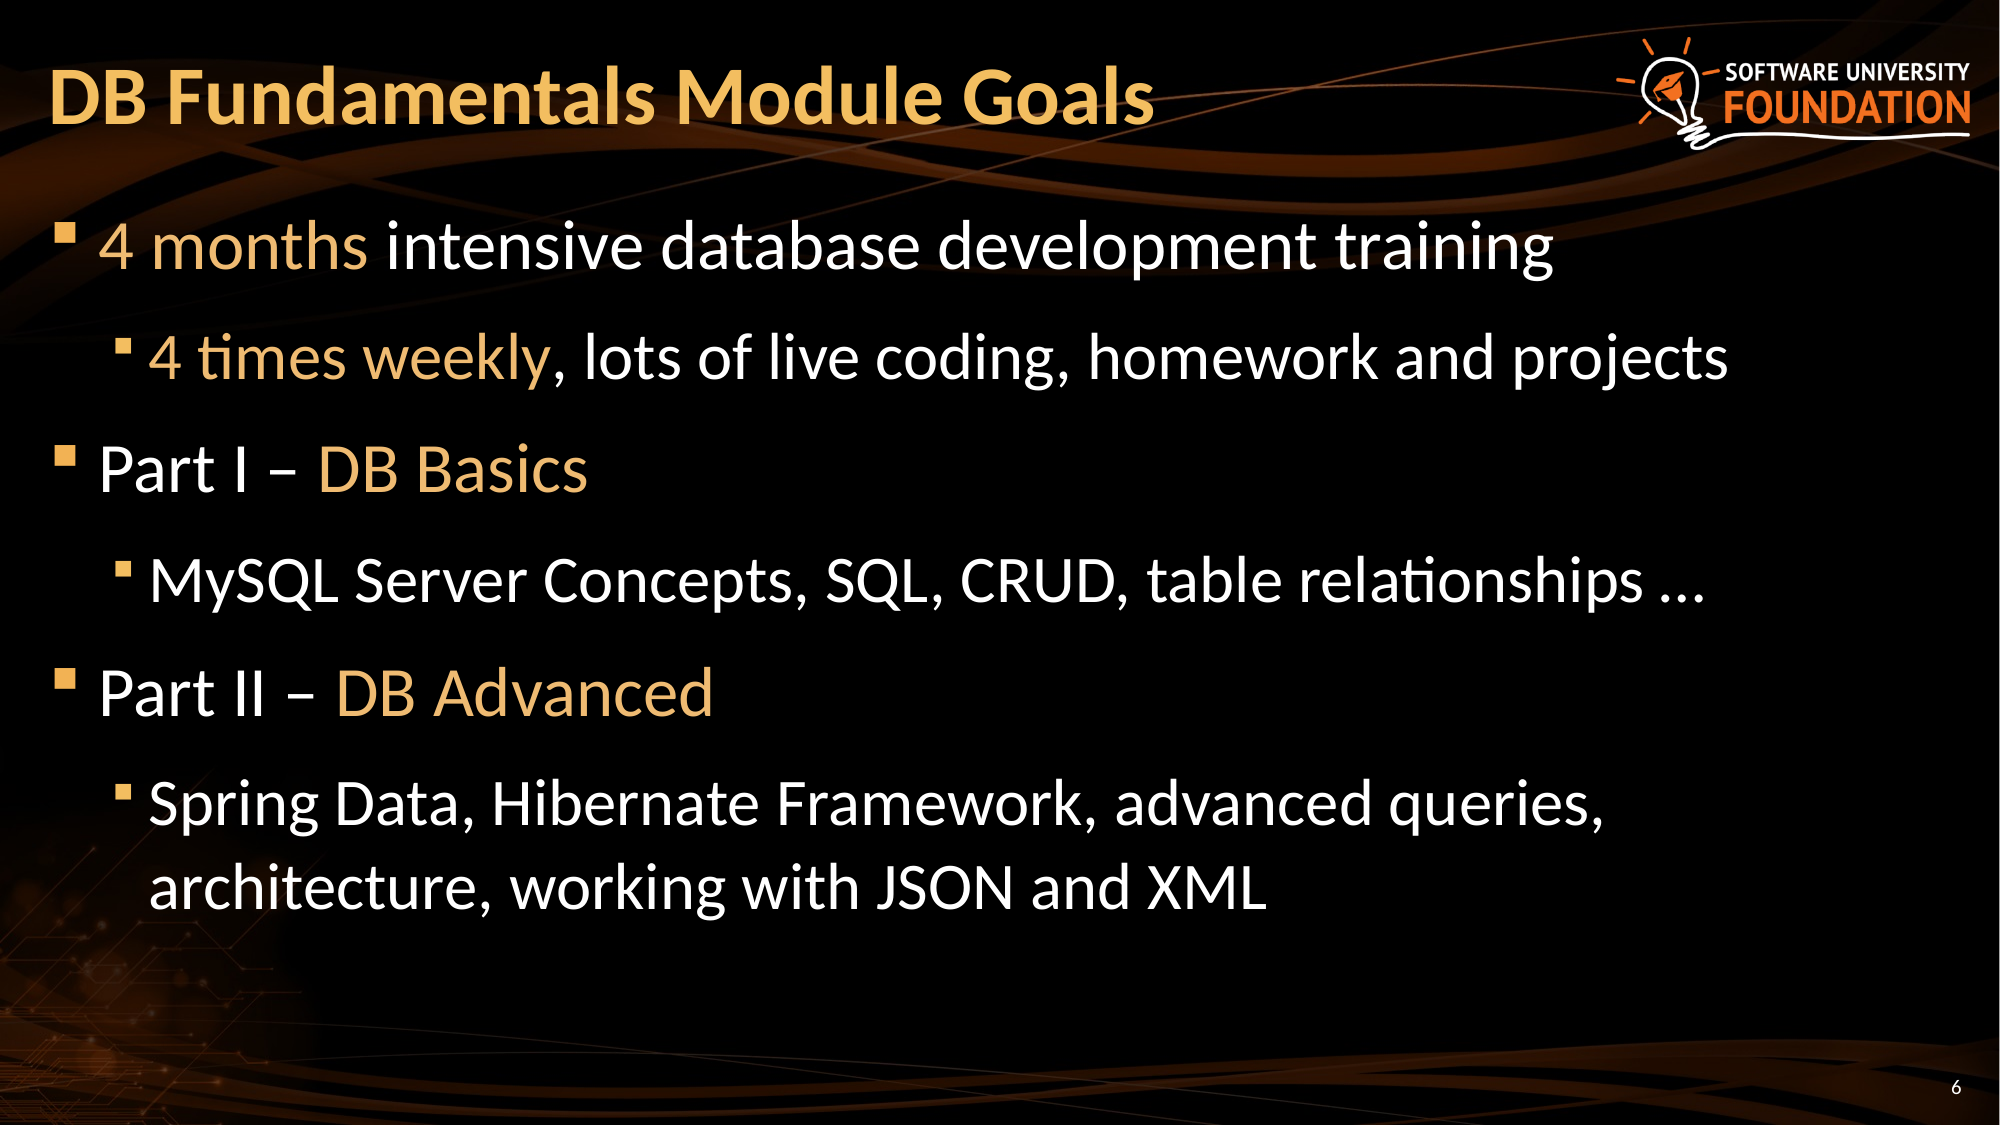

# DB Fundamentals Module Goals
4 months intensive database development training
4 times weekly, lots of live coding, homework and projects
Part I – DB Basics
MySQL Server Concepts, SQL, CRUD, table relationships …
Part II – DB Advanced
Spring Data, Hibernate Framework, advanced queries, architecture, working with JSON and XML

6